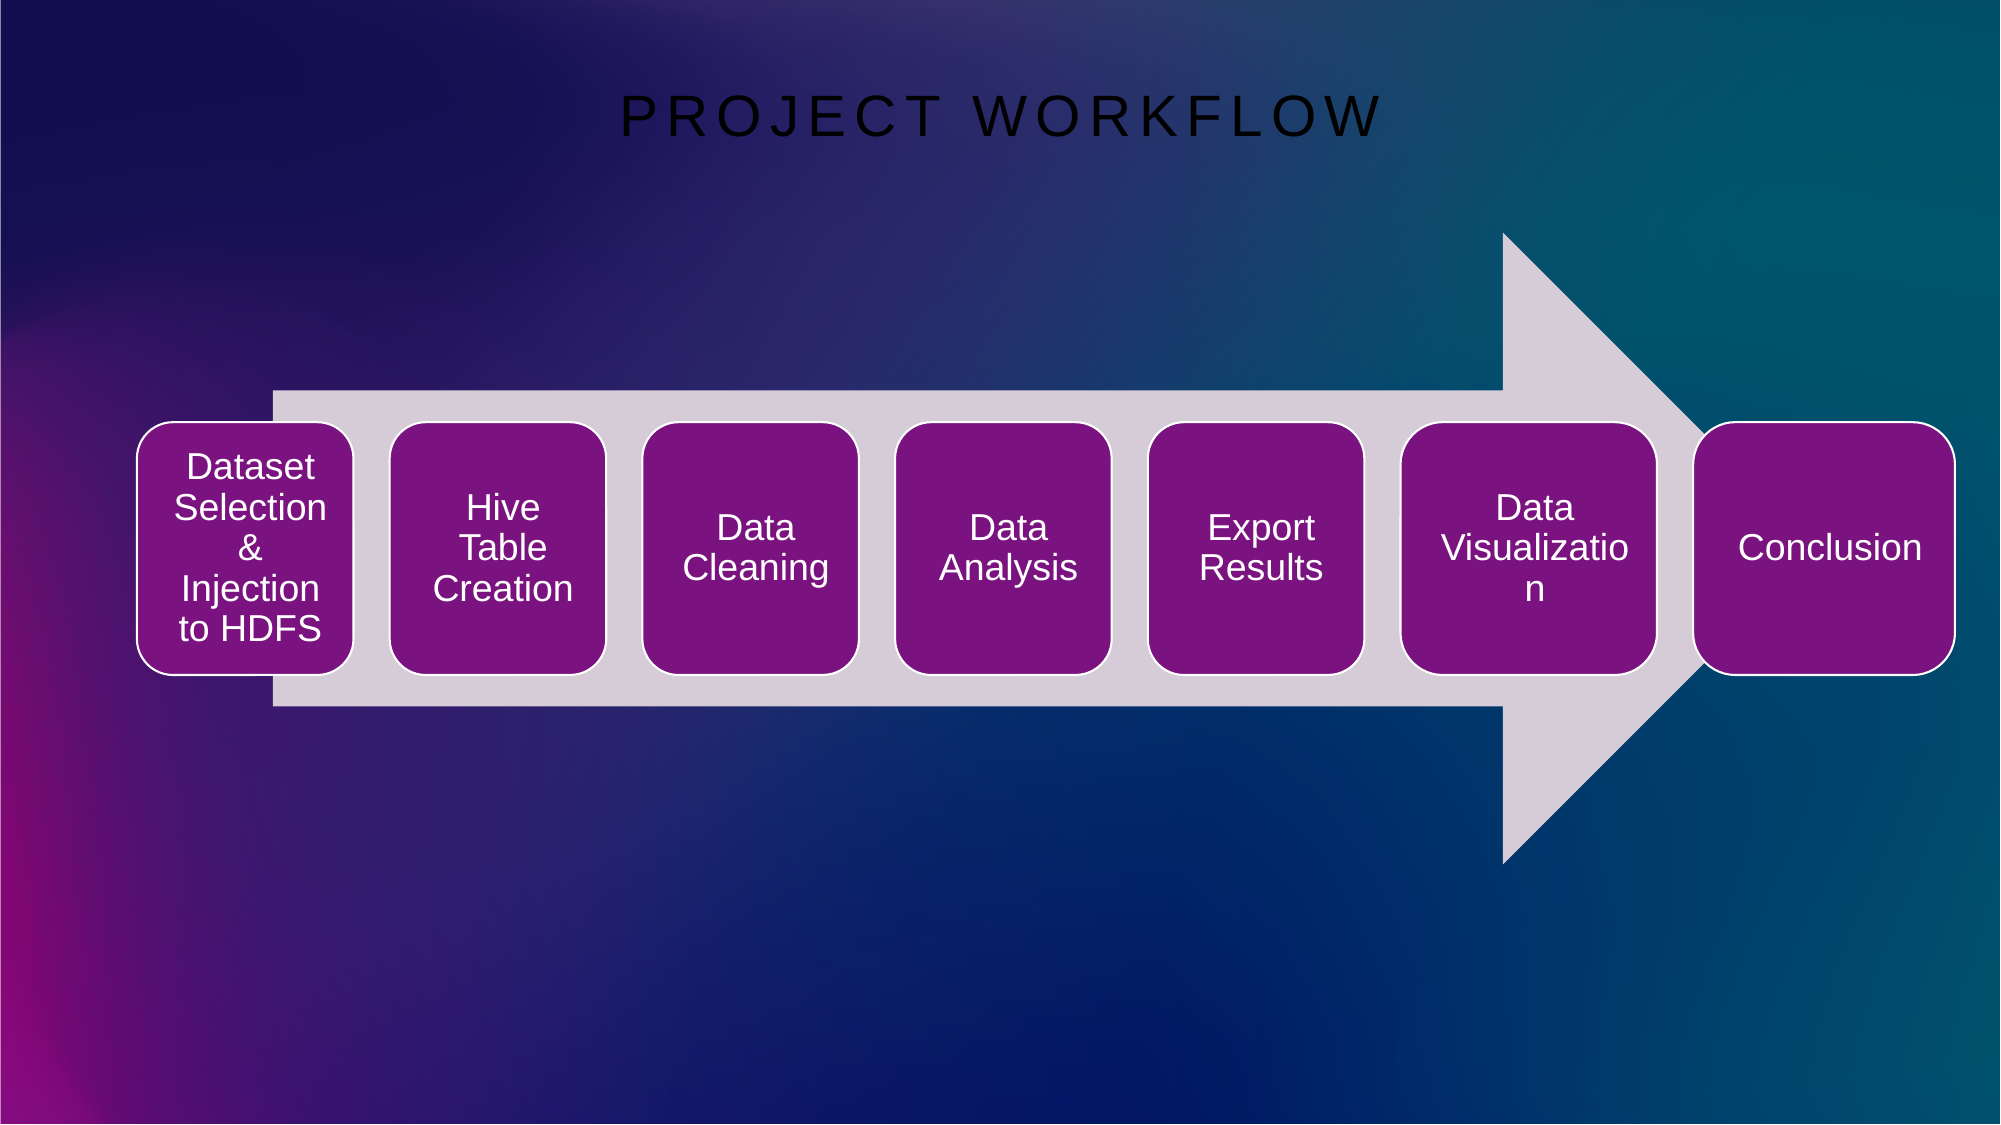

# Project workflow
Dataset Selection & Injection to HDFS
Hive Table Creation
Data Cleaning
Data Analysis
Export Results
Data Visualization
Conclusion